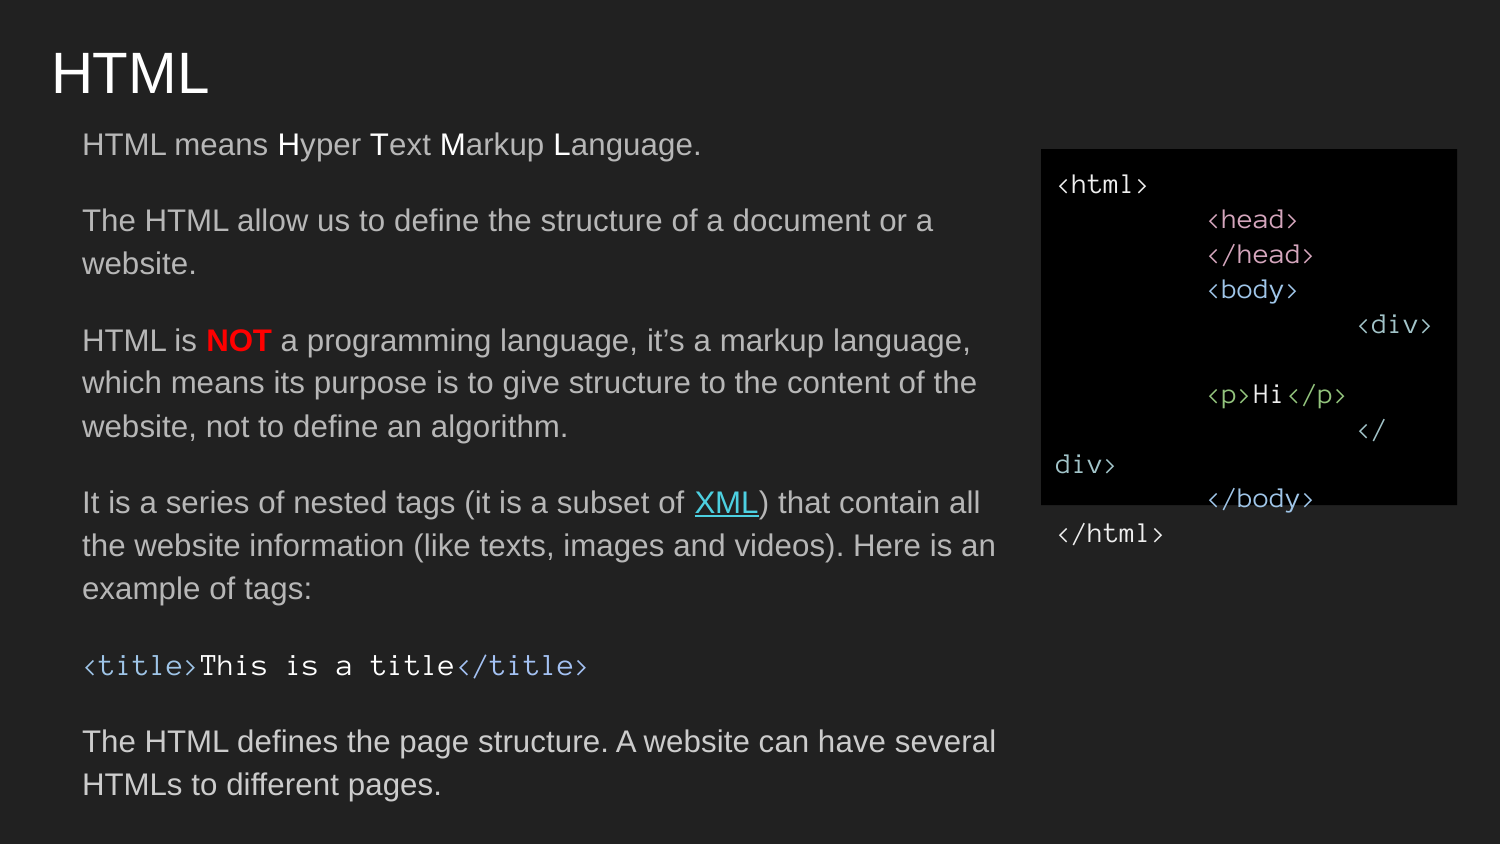

# HTML
HTML means Hyper Text Markup Language.
The HTML allow us to define the structure of a document or a website.
HTML is NOT a programming language, it’s a markup language, which means its purpose is to give structure to the content of the website, not to define an algorithm.
It is a series of nested tags (it is a subset of XML) that contain all the website information (like texts, images and videos). Here is an example of tags:
<title>This is a title</title>
The HTML defines the page structure. A website can have several HTMLs to different pages.
<html>
	<head>
	</head>
	<body>
		<div>
			<p>Hi</p>
		</div>
	</body>
</html>